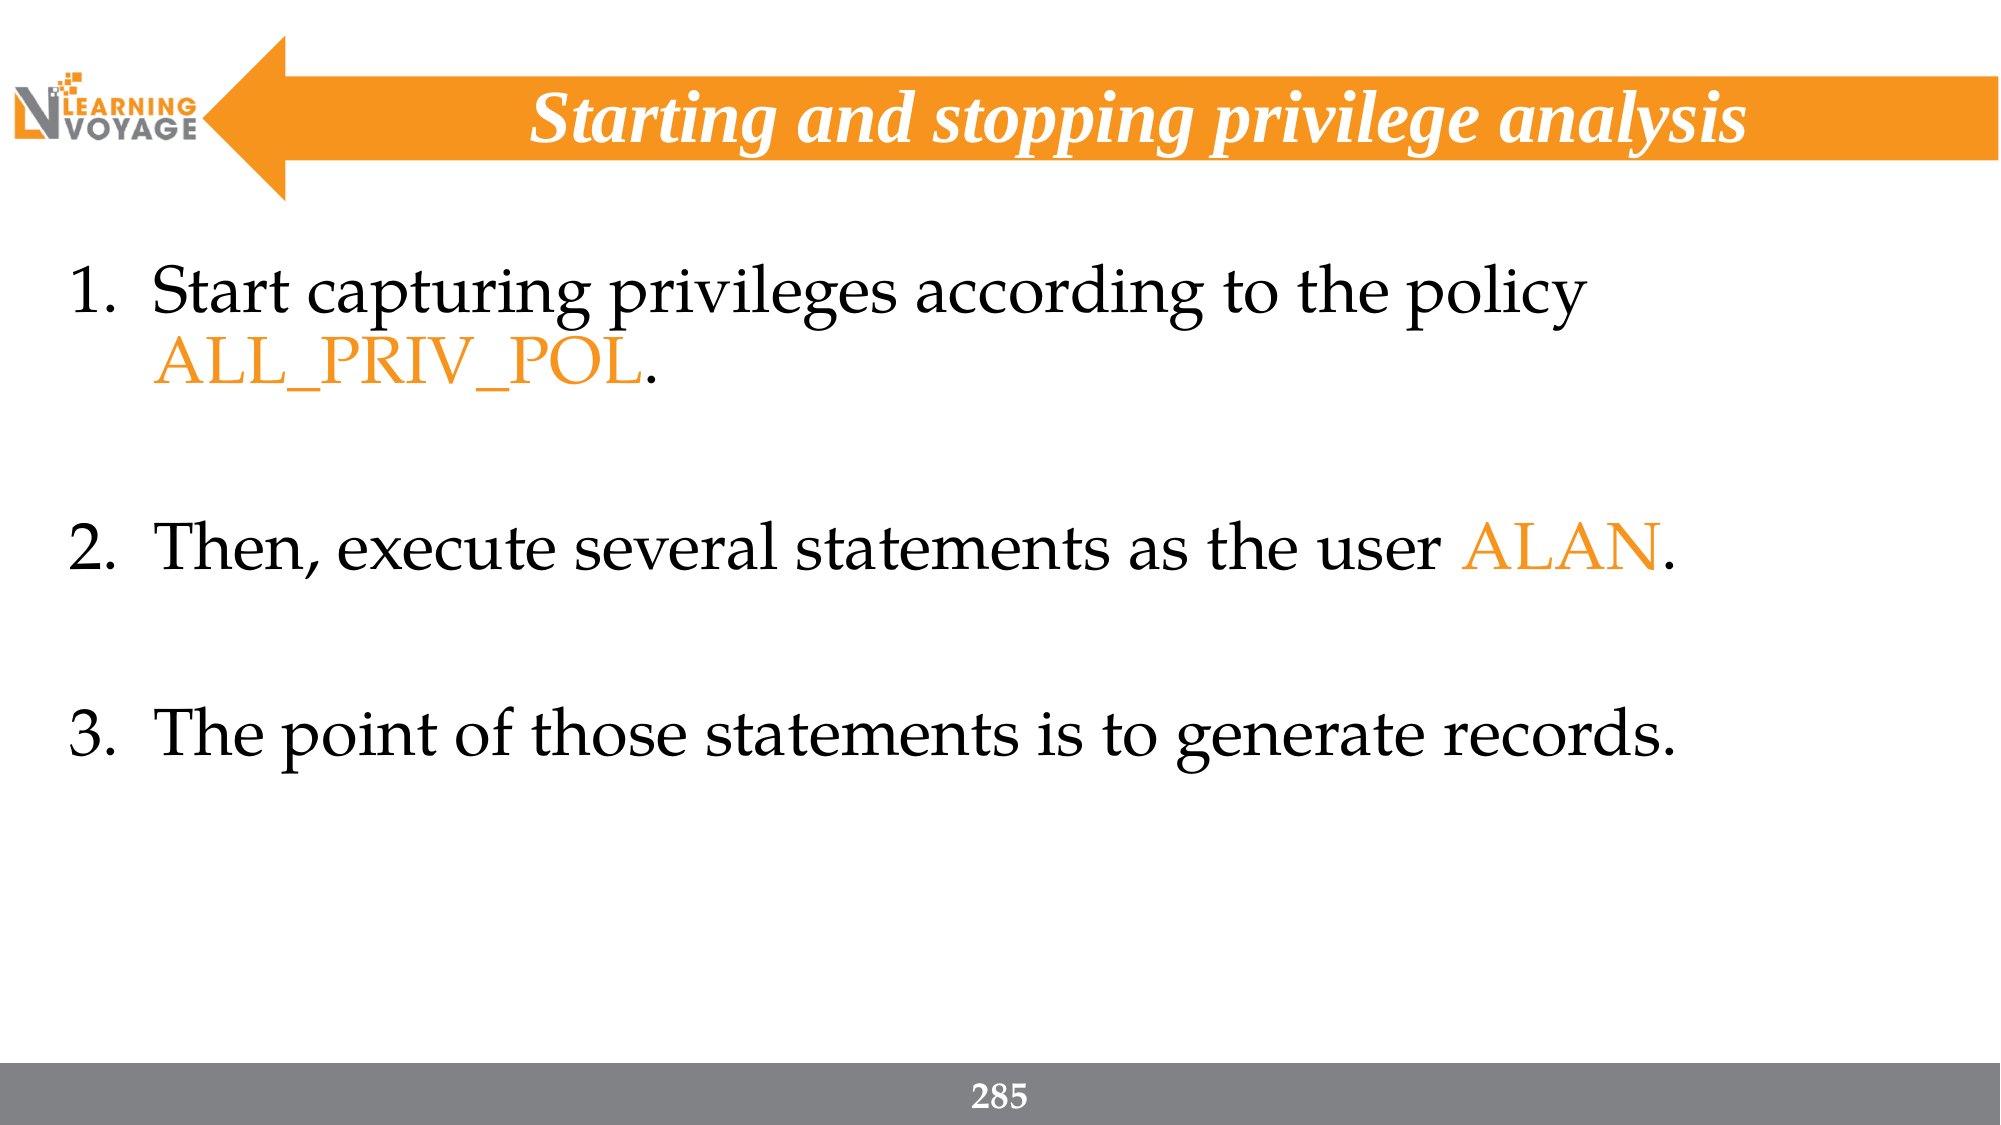

# Starting and stopping privilege analysis
Start capturing privileges according to the policy ALL_PRIV_POL.

Then, execute several statements as the user ALAN.

The point of those statements is to generate records.

285